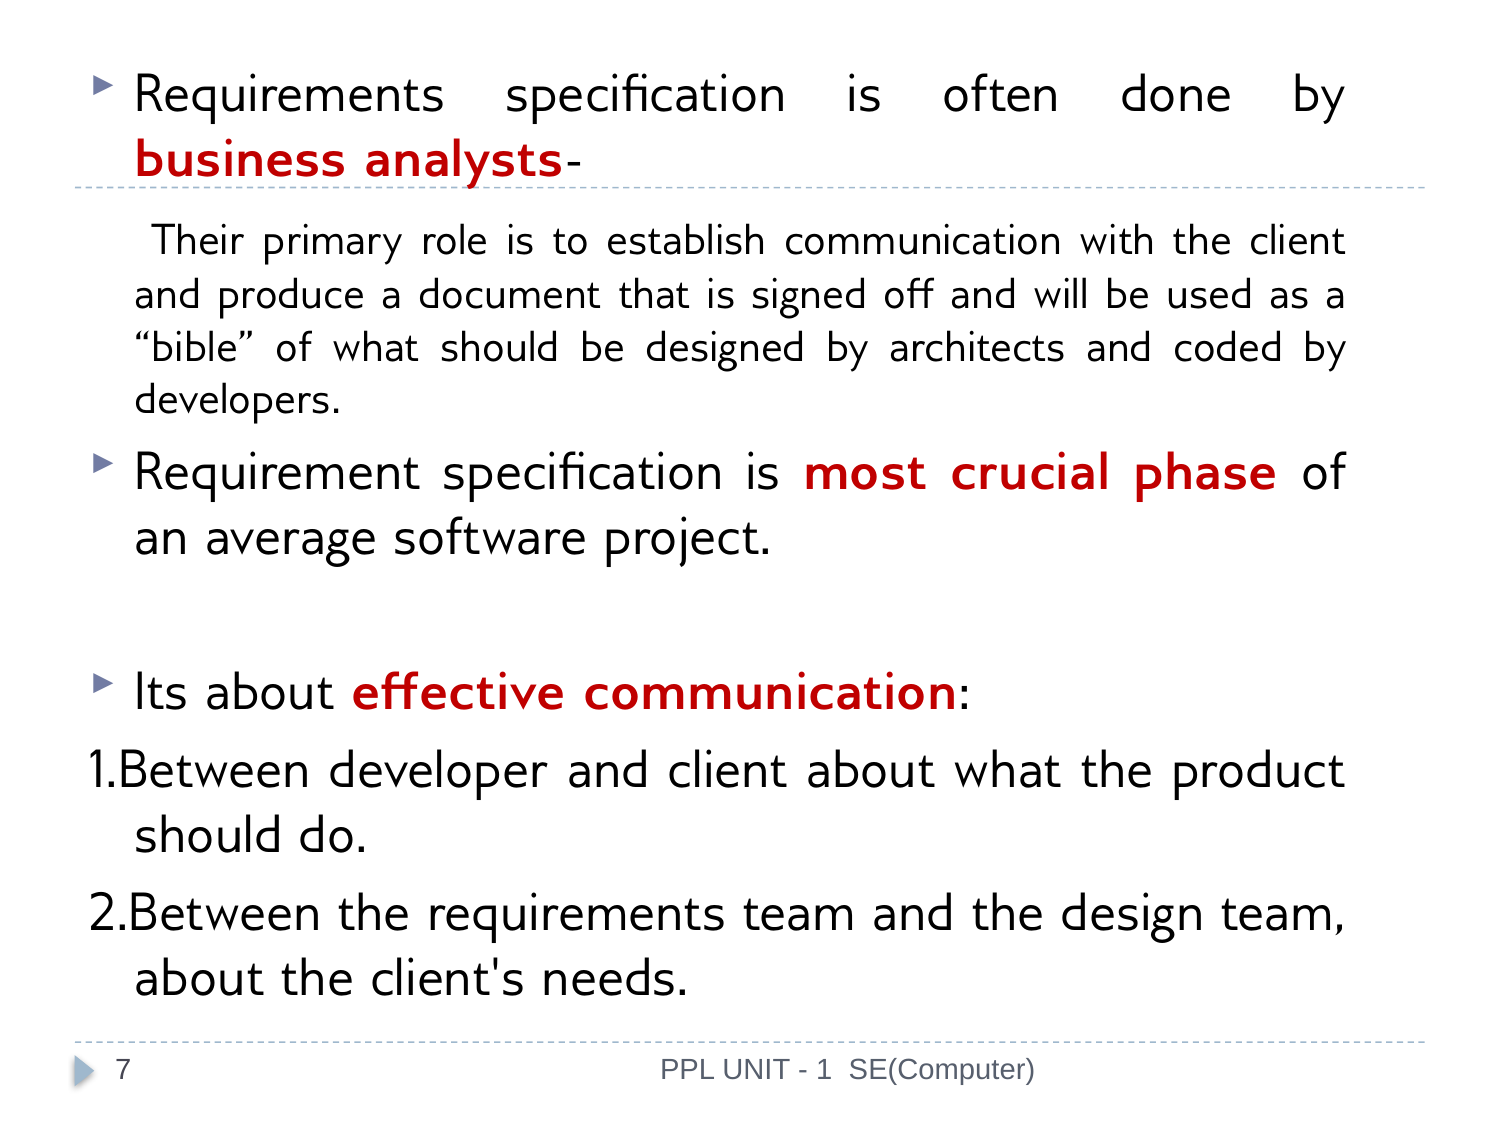

Requirements specification is often done by business analysts-
   Their primary role is to establish communication with the client and produce a document that is signed off and will be used as a “bible” of what should be designed by architects and coded by developers.
Requirement specification is most crucial phase of an average software project.

Its about effective communication:
1.Between developer and client about what the product should do.
2.Between the requirements team and the design team, about the client's needs.

7
PPL UNIT - 1  SE(Computer)